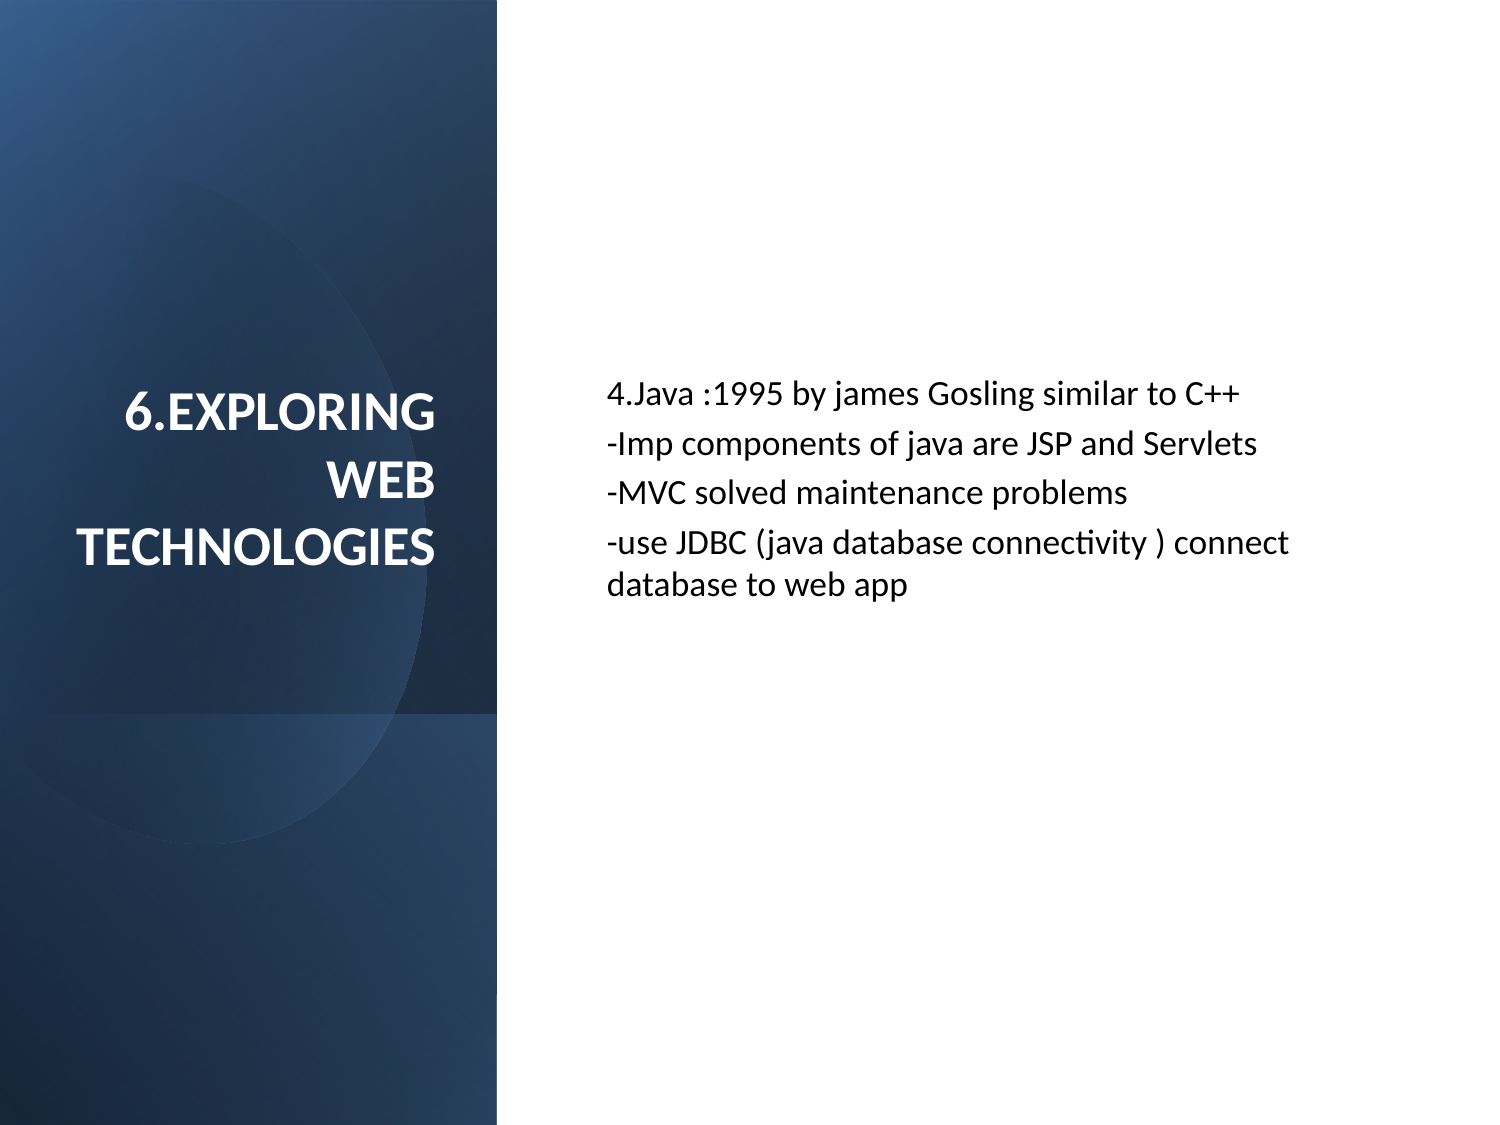

# 6.EXPLORING WEB TECHNOLOGIES
4.Java :1995 by james Gosling similar to C++
-Imp components of java are JSP and Servlets
-MVC solved maintenance problems
-use JDBC (java database connectivity ) connect database to web app